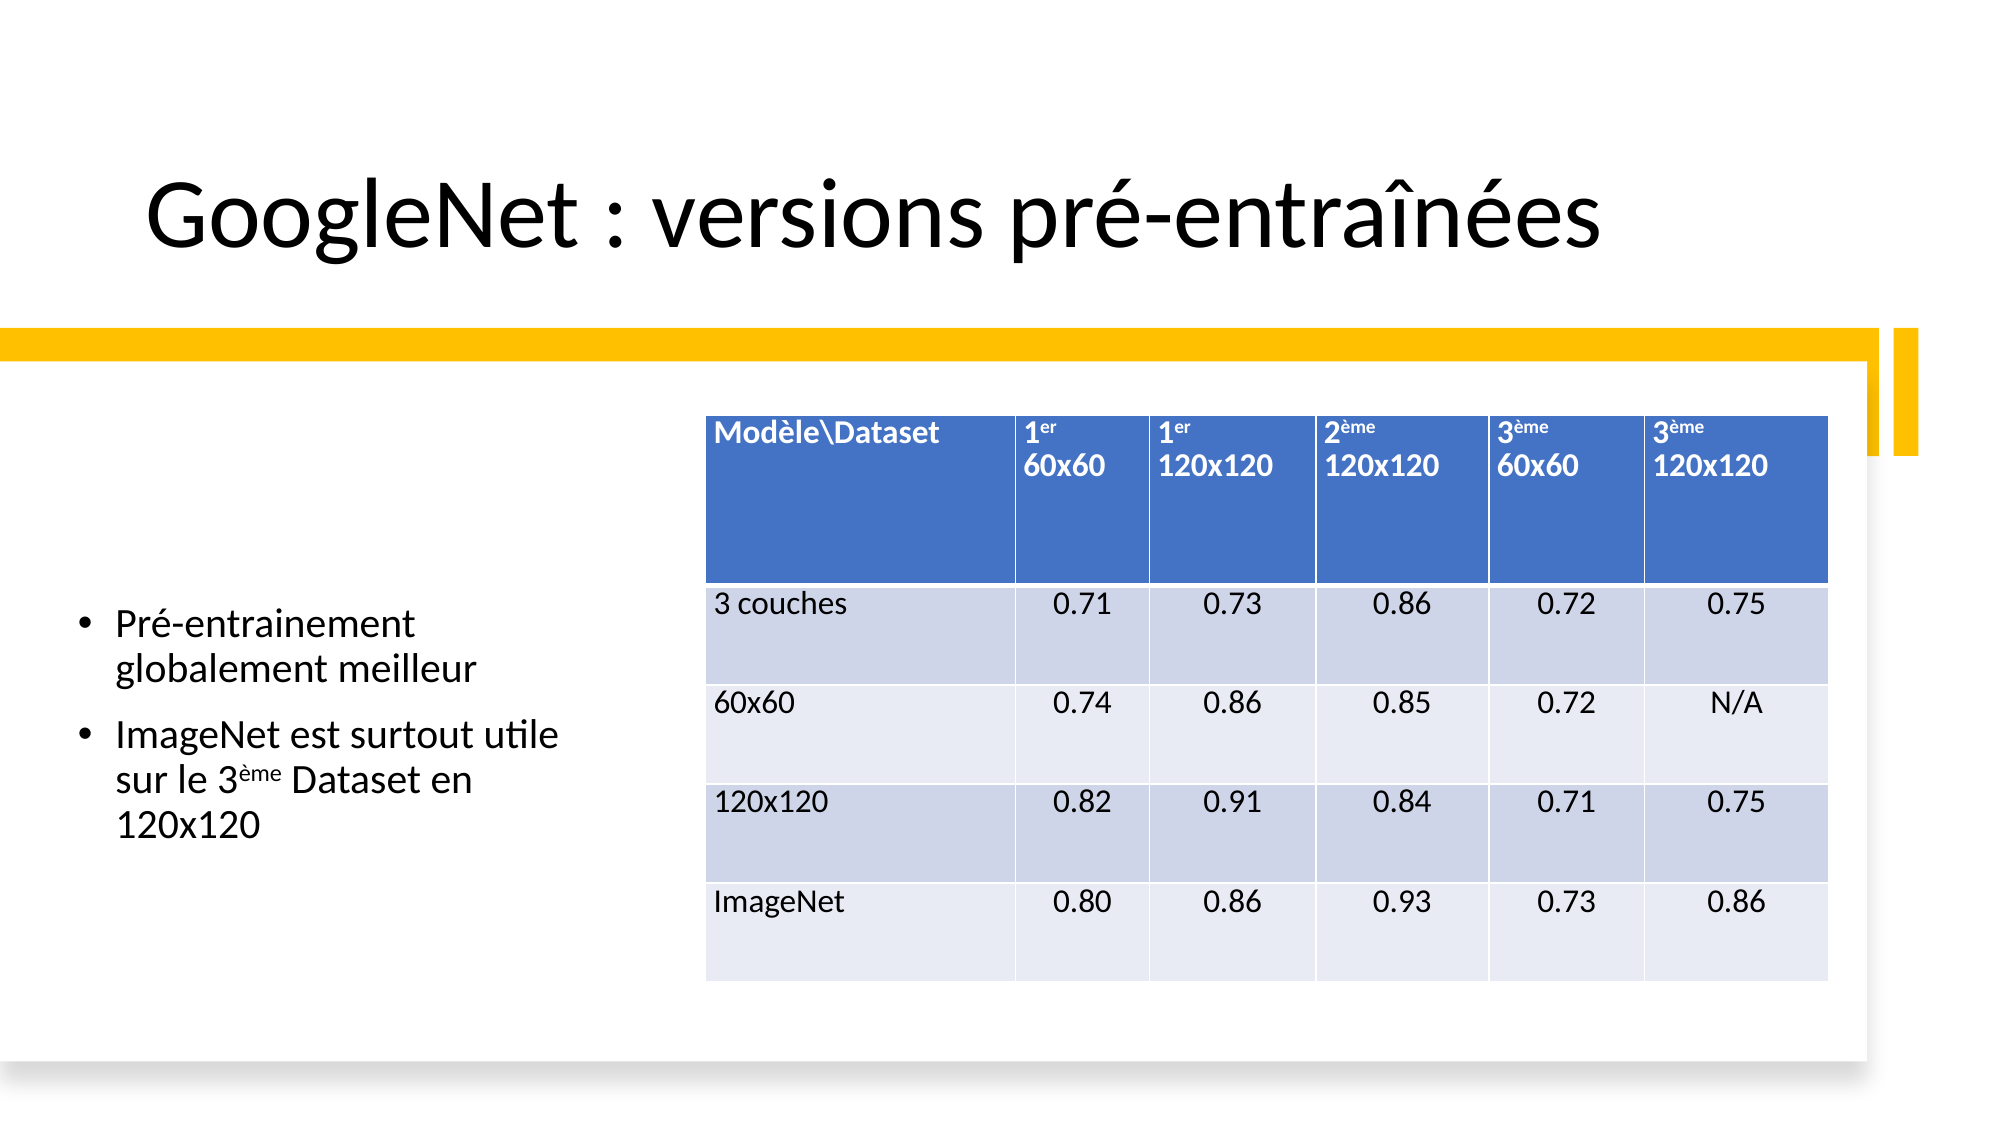

# GoogleNet : versions pré-entraînées

| Modèle\Dataset | 1er 60x60 | 1er 120x120 | 2ème 120x120 | 3ème 60x60 | 3ème 120x120 |
| --- | --- | --- | --- | --- | --- |
| 3 couches | 0.71 | 0.73 | 0.86 | 0.72 | 0.75 |
| 60x60 | 0.74 | 0.86 | 0.85 | 0.72 | N/A |
| 120x120 | 0.82 | 0.91 | 0.84 | 0.71 | 0.75 |
| ImageNet | 0.80 | 0.86 | 0.93 | 0.73 | 0.86 |
Pré-entrainement globalement meilleur
ImageNet est surtout utile sur le 3ème Dataset en 120x120